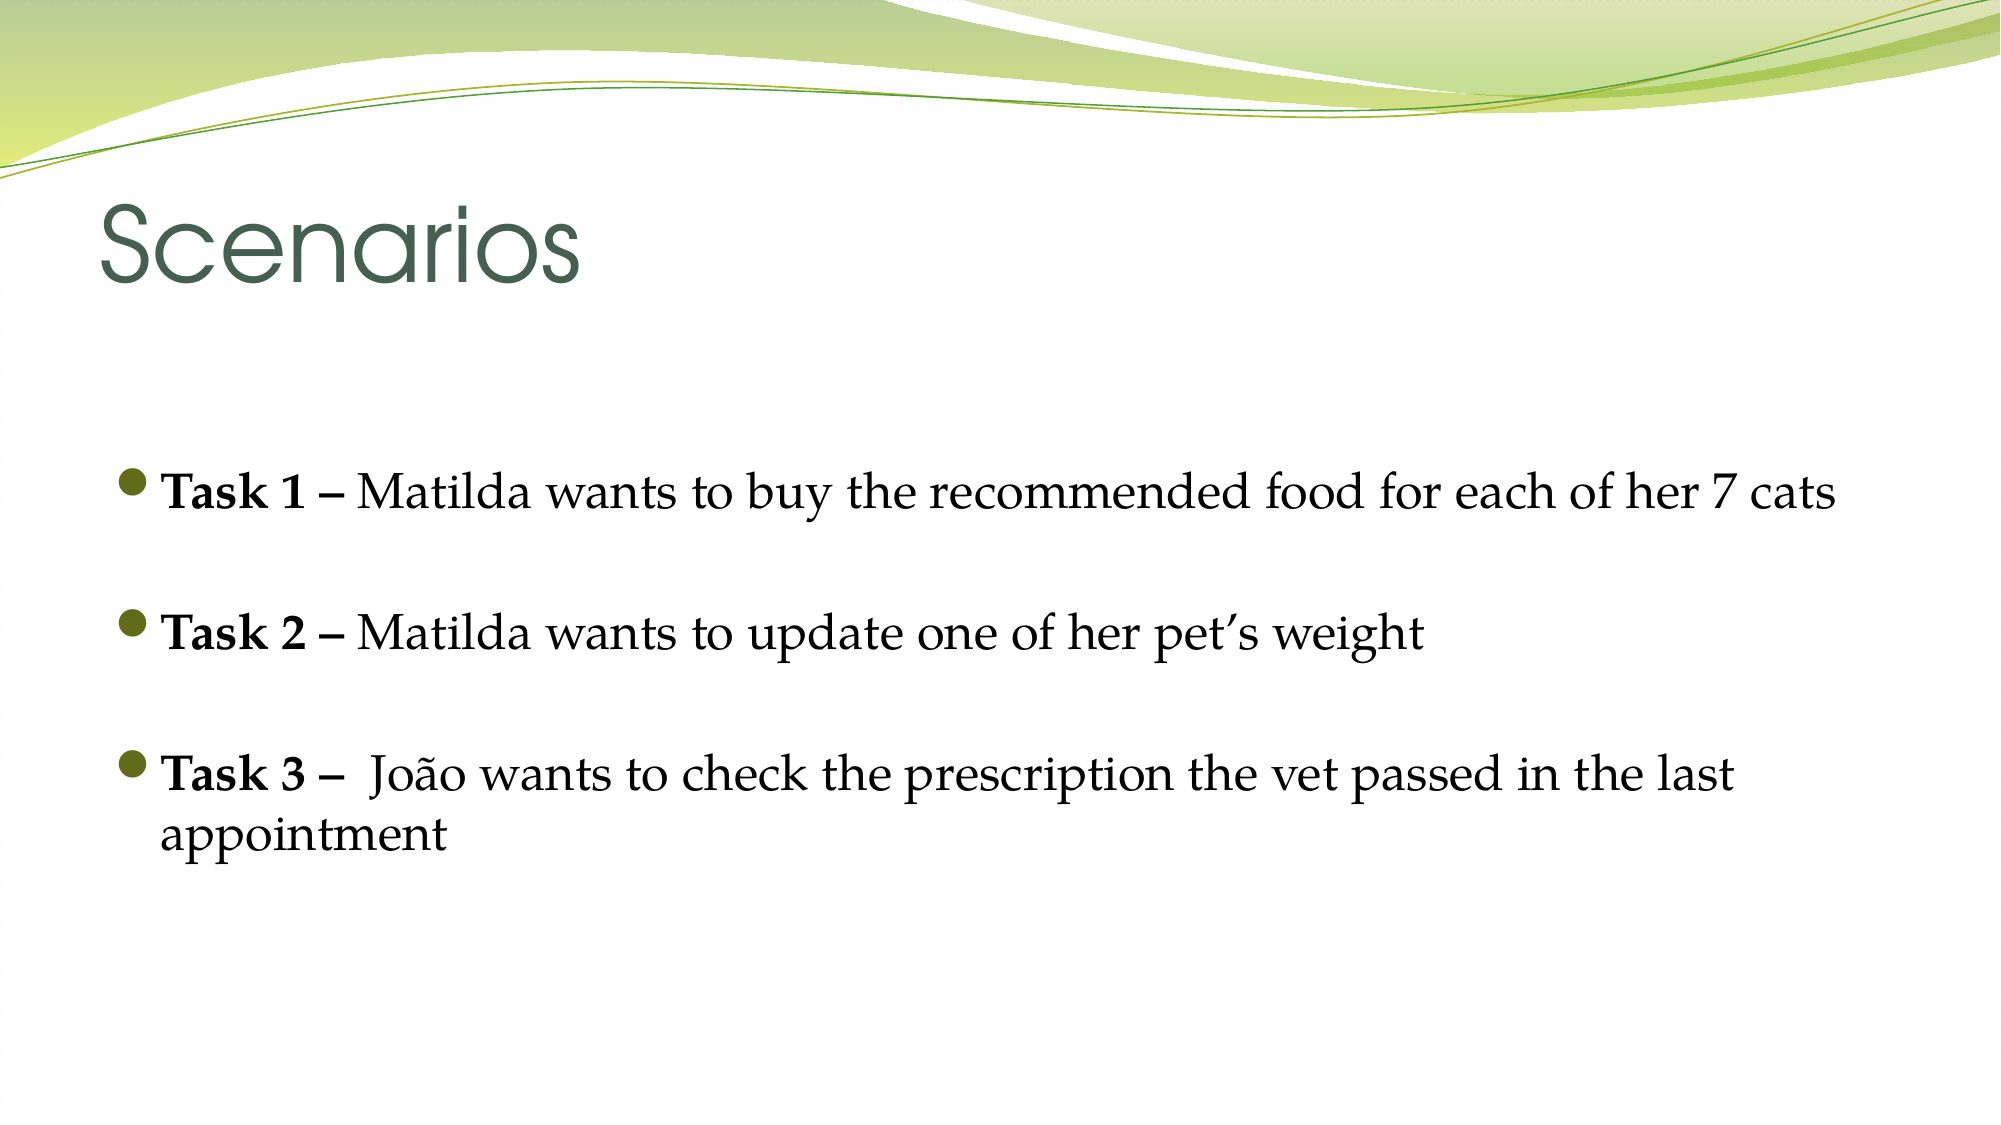

# Scenarios
Task 1 – Matilda wants to buy the recommended food for each of her 7 cats

Task 2 – Matilda wants to update one of her pet’s weight

Task 3 –  João wants to check the prescription the vet passed in the last appointment